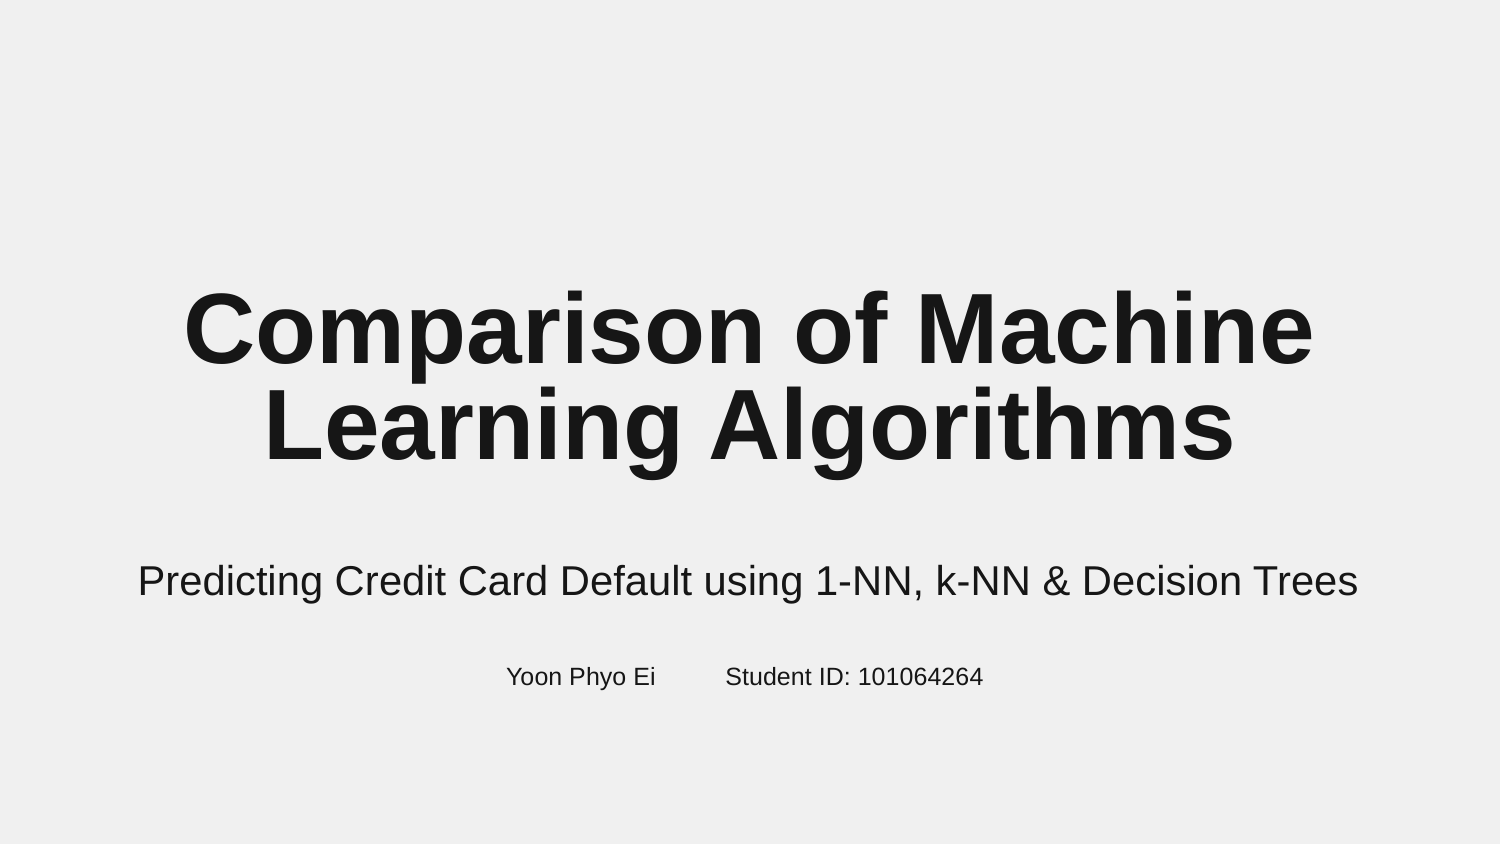

# Comparison of Machine Learning Algorithms
Predicting Credit Card Default using 1-NN, k-NN & Decision Trees
Yoon Phyo Ei          Student ID: 101064264